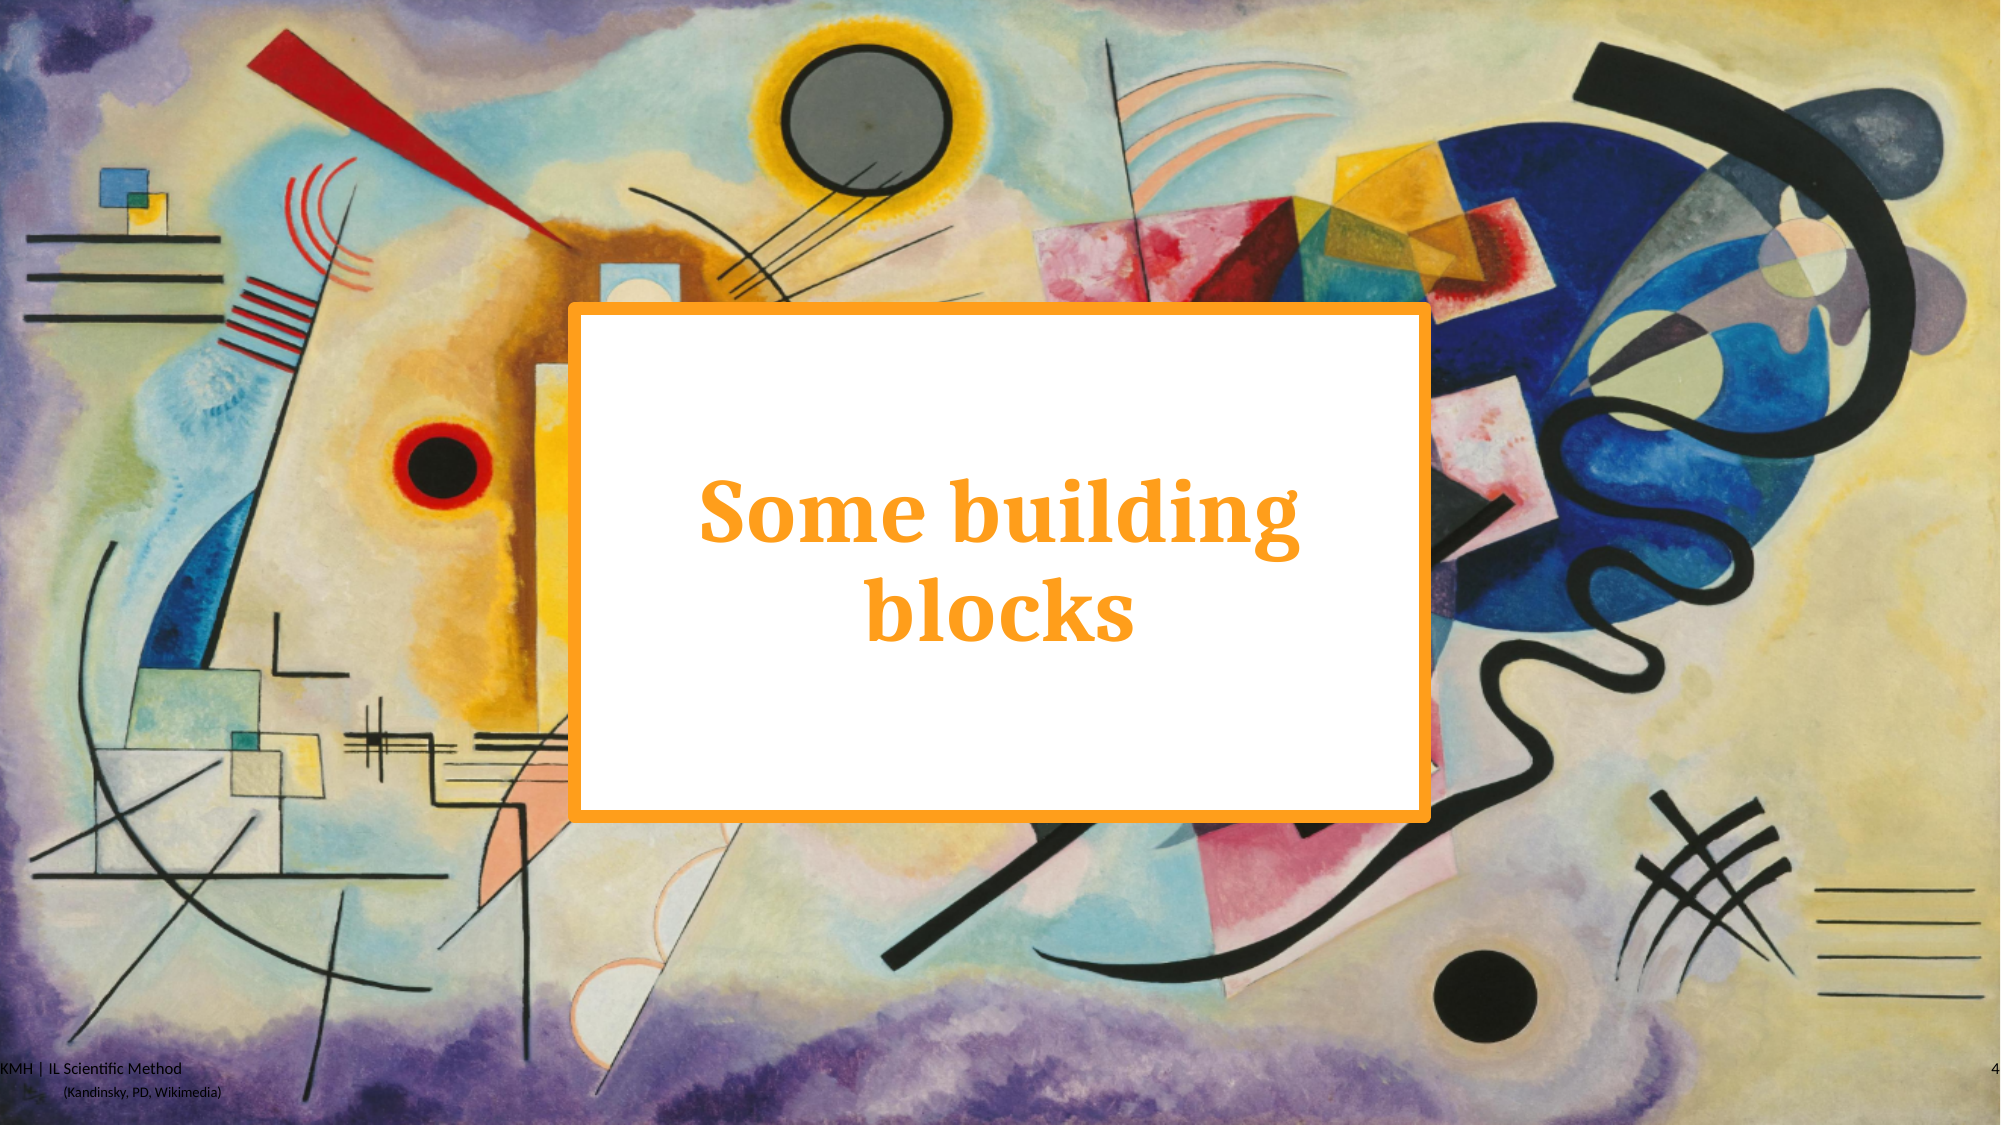

# Some building blocks
KMH | IL Scientific Method
4